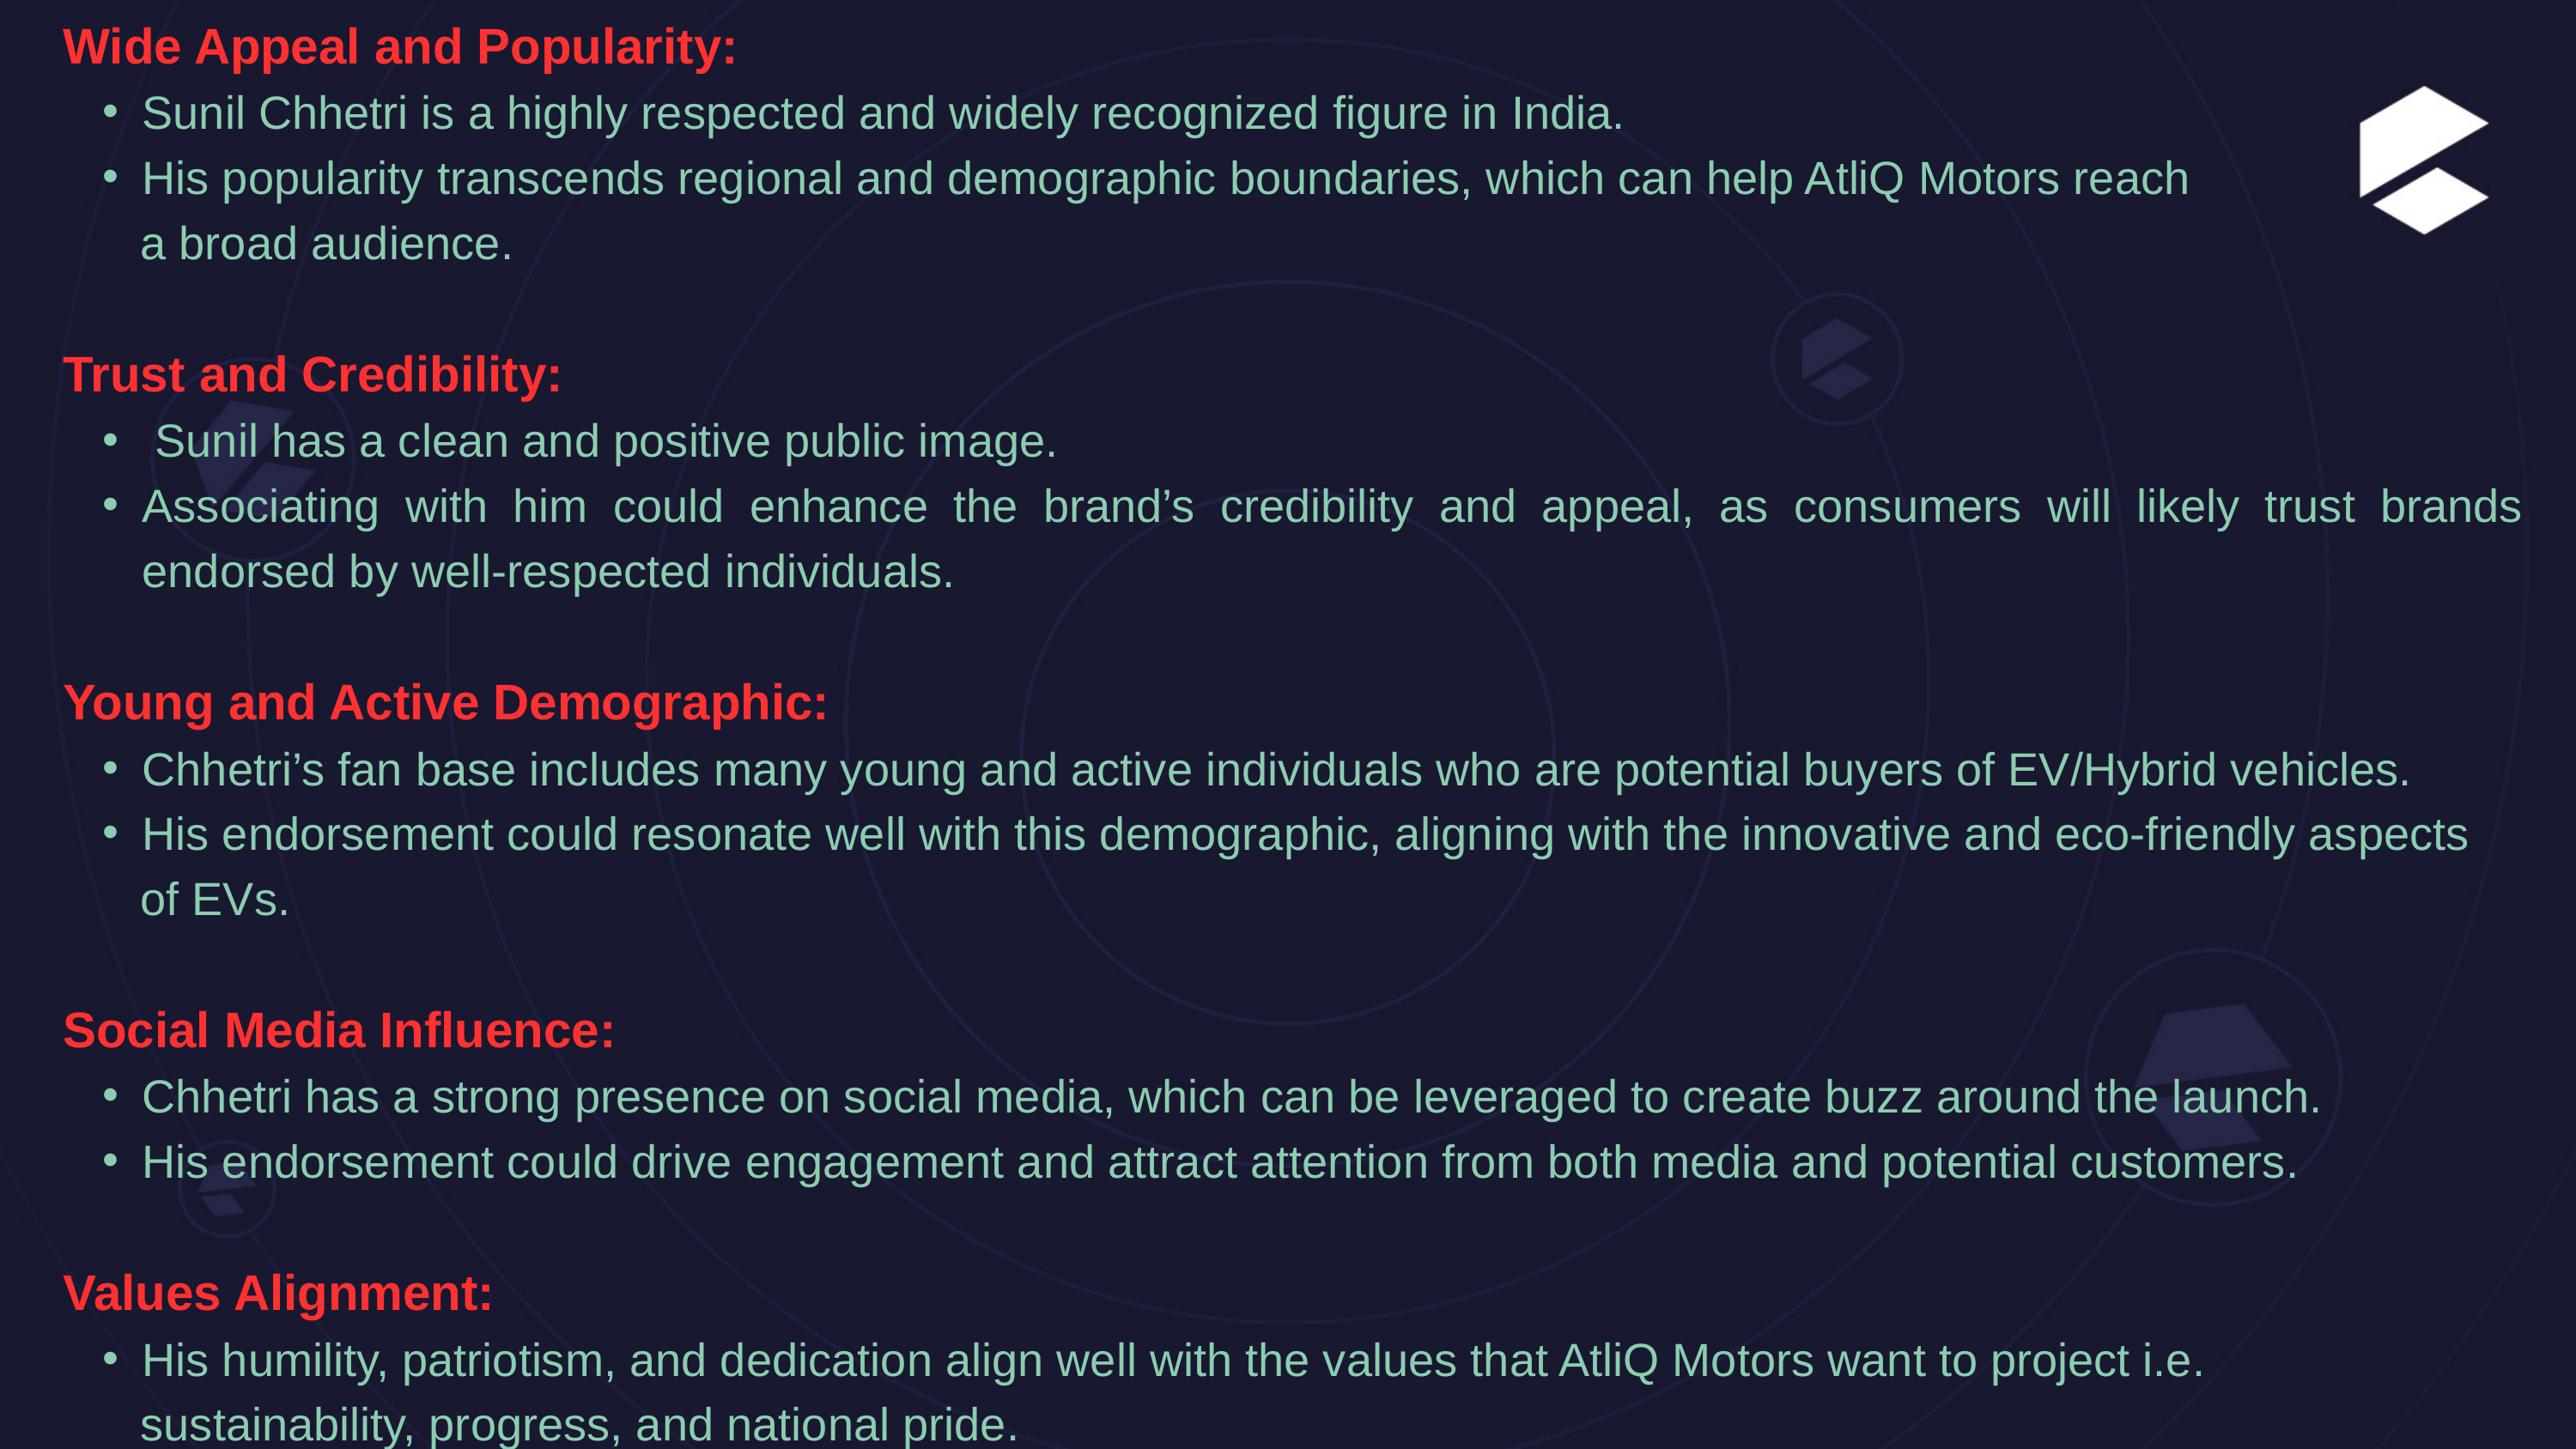

Wide Appeal and Popularity:
Sunil Chhetri is a highly respected and widely recognized figure in India.
His popularity transcends regional and demographic boundaries, which can help AtliQ Motors reach
      a broad audience.

Trust and Credibility:
 Sunil has a clean and positive public image.
Associating with him could enhance the brand’s credibility and appeal, as consumers will likely trust brands endorsed by well-respected individuals.

Young and Active Demographic:
Chhetri’s fan base includes many young and active individuals who are potential buyers of EV/Hybrid vehicles.
His endorsement could resonate well with this demographic, aligning with the innovative and eco-friendly aspects
      of EVs.

Social Media Influence:
Chhetri has a strong presence on social media, which can be leveraged to create buzz around the launch.
His endorsement could drive engagement and attract attention from both media and potential customers.

Values Alignment:
His humility, patriotism, and dedication align well with the values that AtliQ Motors want to project i.e.
      sustainability, progress, and national pride.